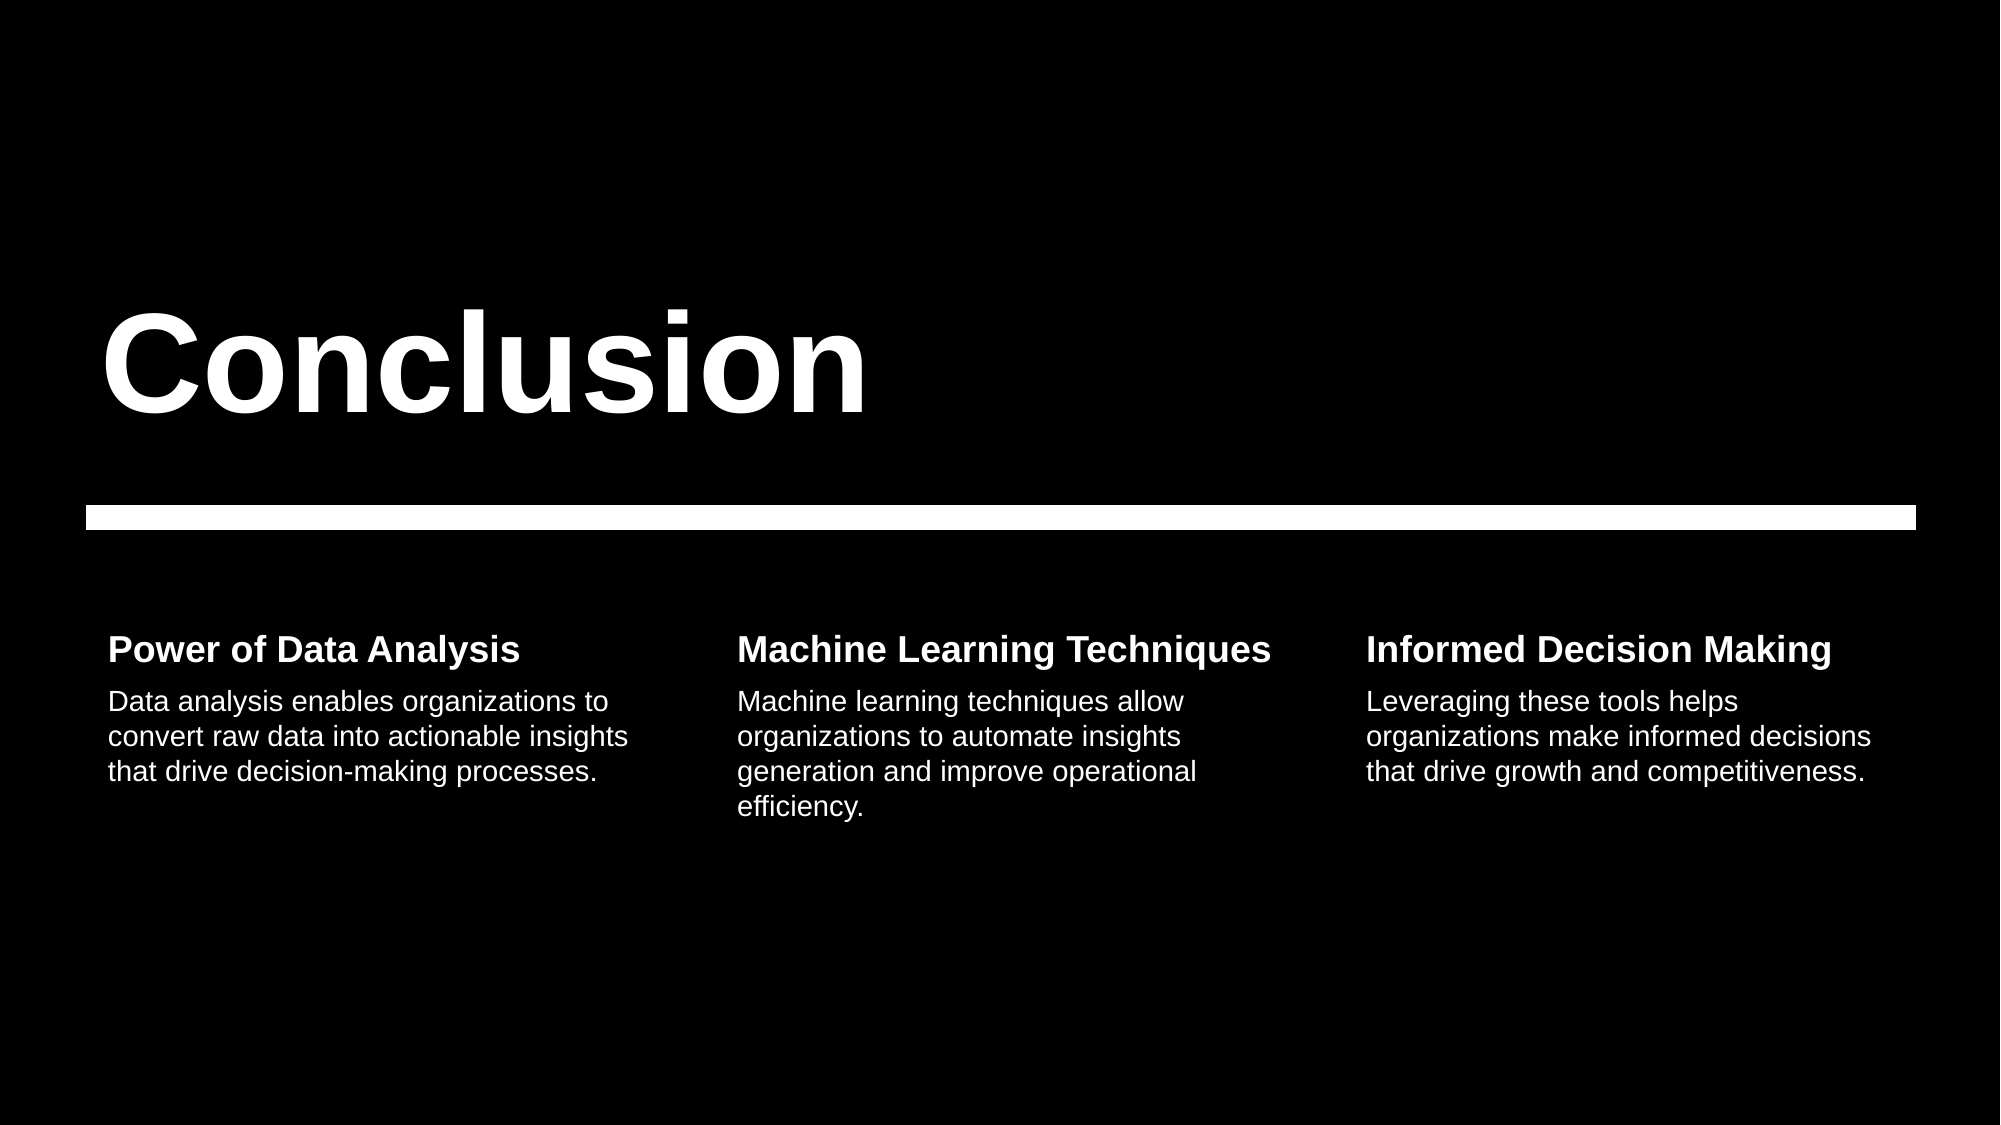

# Conclusion

Power of Data Analysis
Data analysis enables organizations to convert raw data into actionable insights that drive decision-making processes.
Machine Learning Techniques
Machine learning techniques allow organizations to automate insights generation and improve operational efficiency.
Informed Decision Making
Leveraging these tools helps organizations make informed decisions that drive growth and competitiveness.